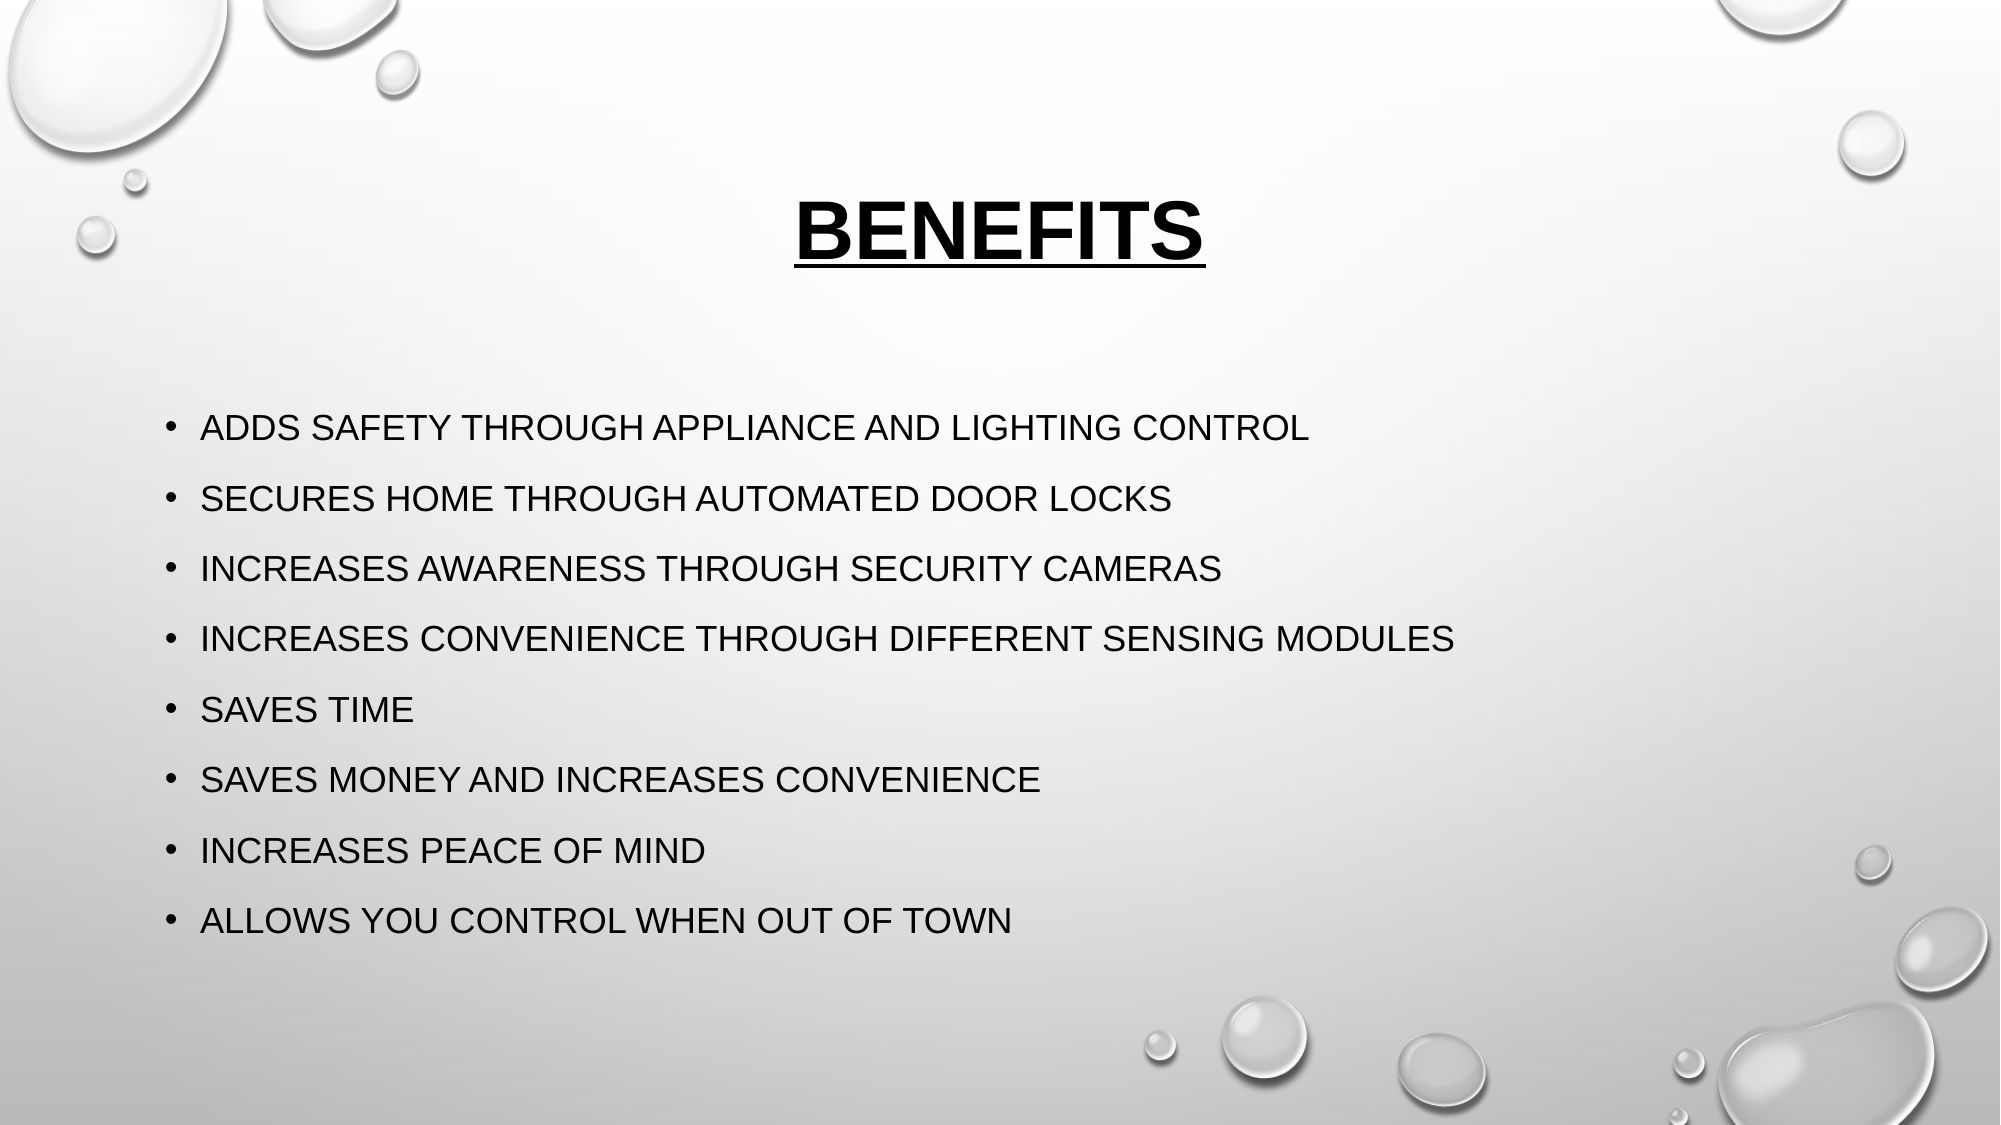

# BENEFITS
Adds Safety Through Appliance and Lighting Control
Secures Home Through Automated Door Locks
Increases Awareness Through Security Cameras
Increases Convenience Through Different Sensing Modules
Saves Time
Saves Money and Increases Convenience
Increases Peace of Mind
Allows You Control When Out of Town